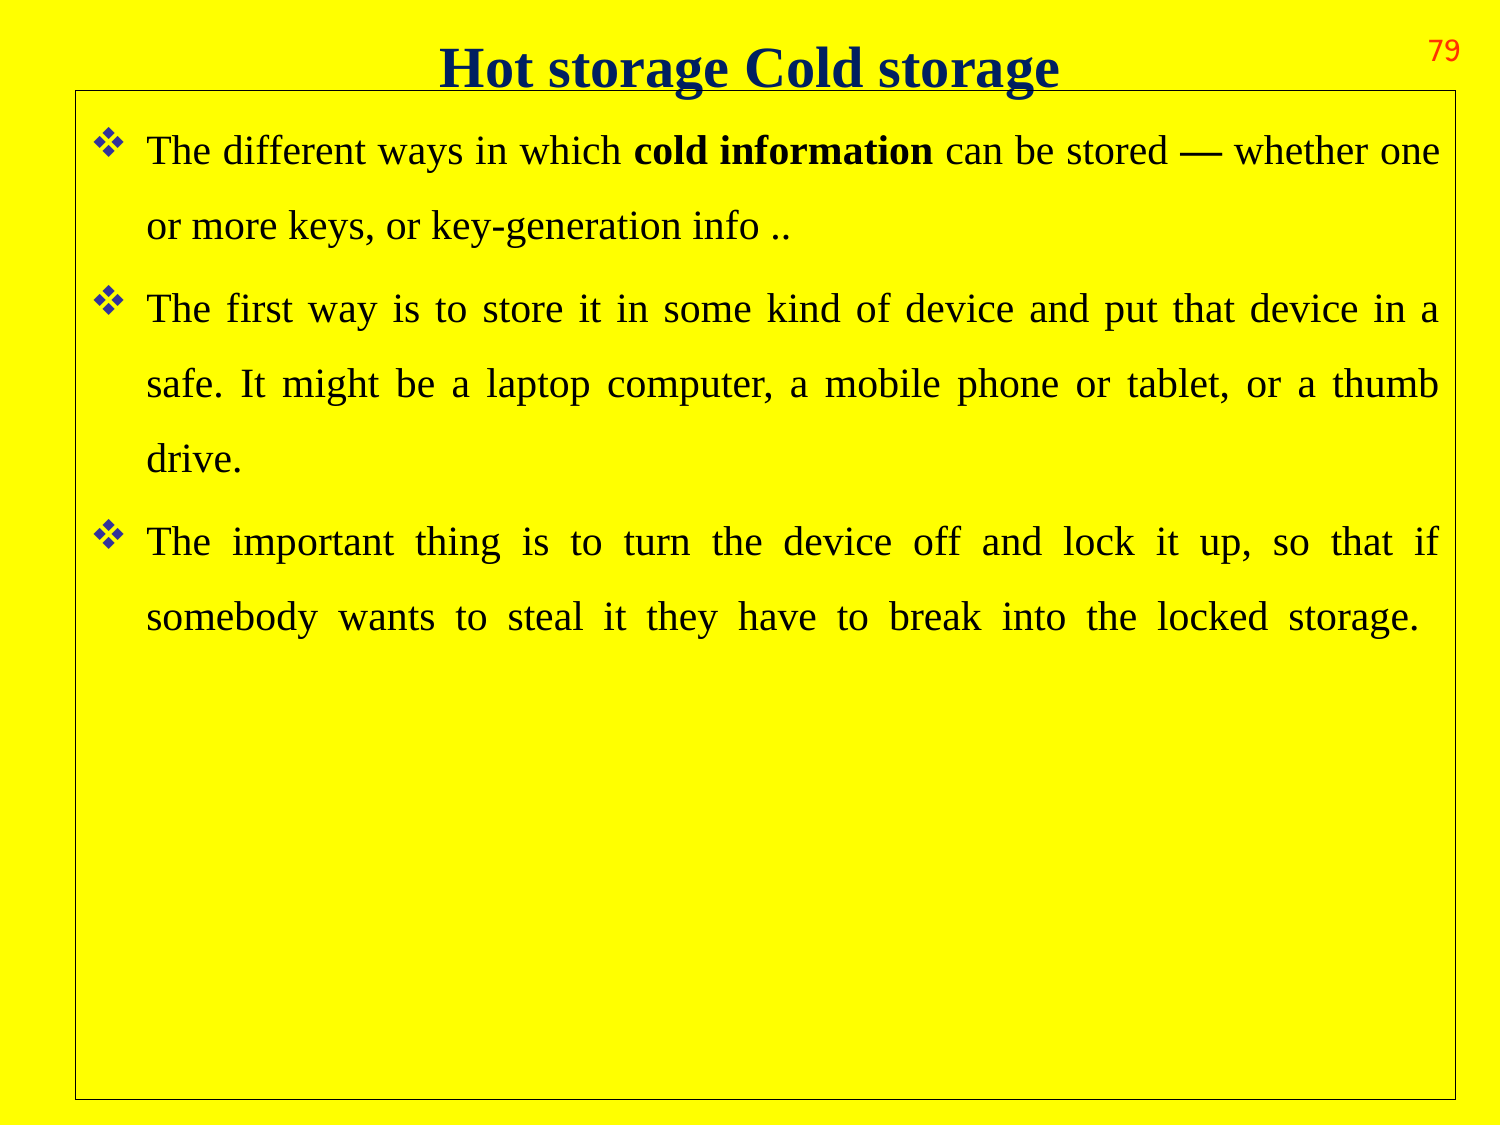

# Hot storage Cold storage
79
The different ways in which cold information can be stored — whether one or more keys, or key-generation info ..
The first way is to store it in some kind of device and put that device in a safe. It might be a laptop computer, a mobile phone or tablet, or a thumb drive.
The important thing is to turn the device off and lock it up, so that if somebody wants to steal it they have to break into the locked storage.